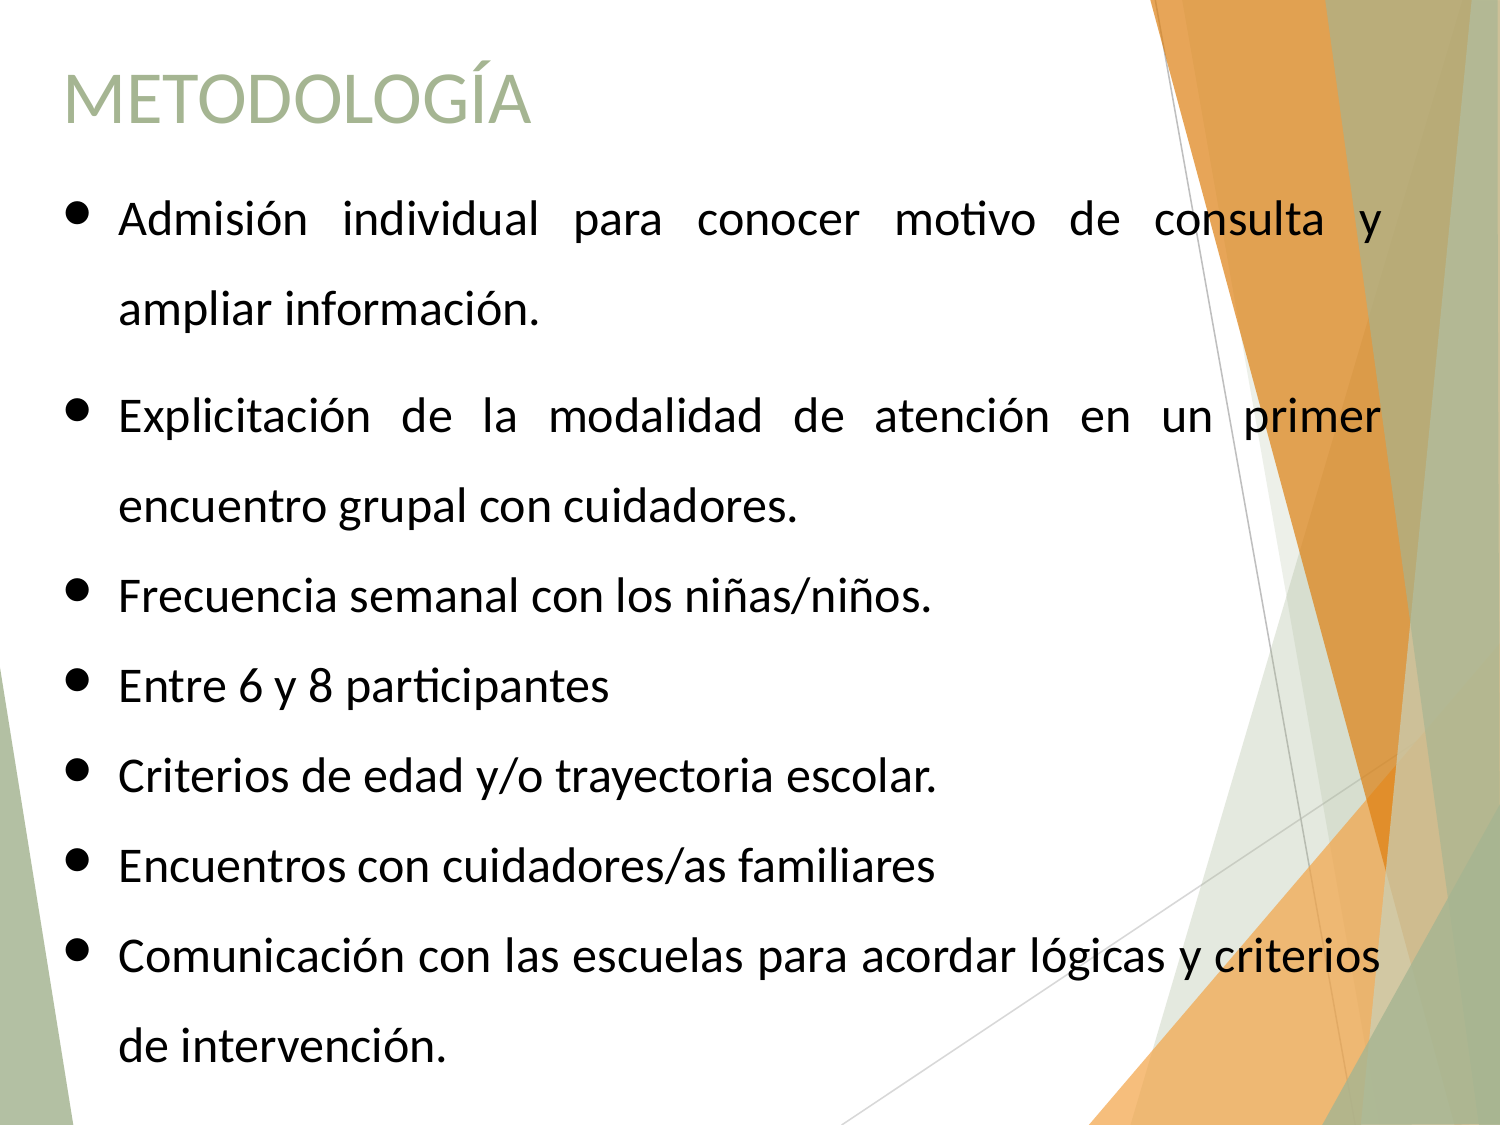

METODOLOGÍA
Admisión individual para conocer motivo de consulta y ampliar información.
Explicitación de la modalidad de atención en un primer encuentro grupal con cuidadores.
Frecuencia semanal con los niñas/niños.
Entre 6 y 8 participantes
Criterios de edad y/o trayectoria escolar.
Encuentros con cuidadores/as familiares
Comunicación con las escuelas para acordar lógicas y criterios de intervención.